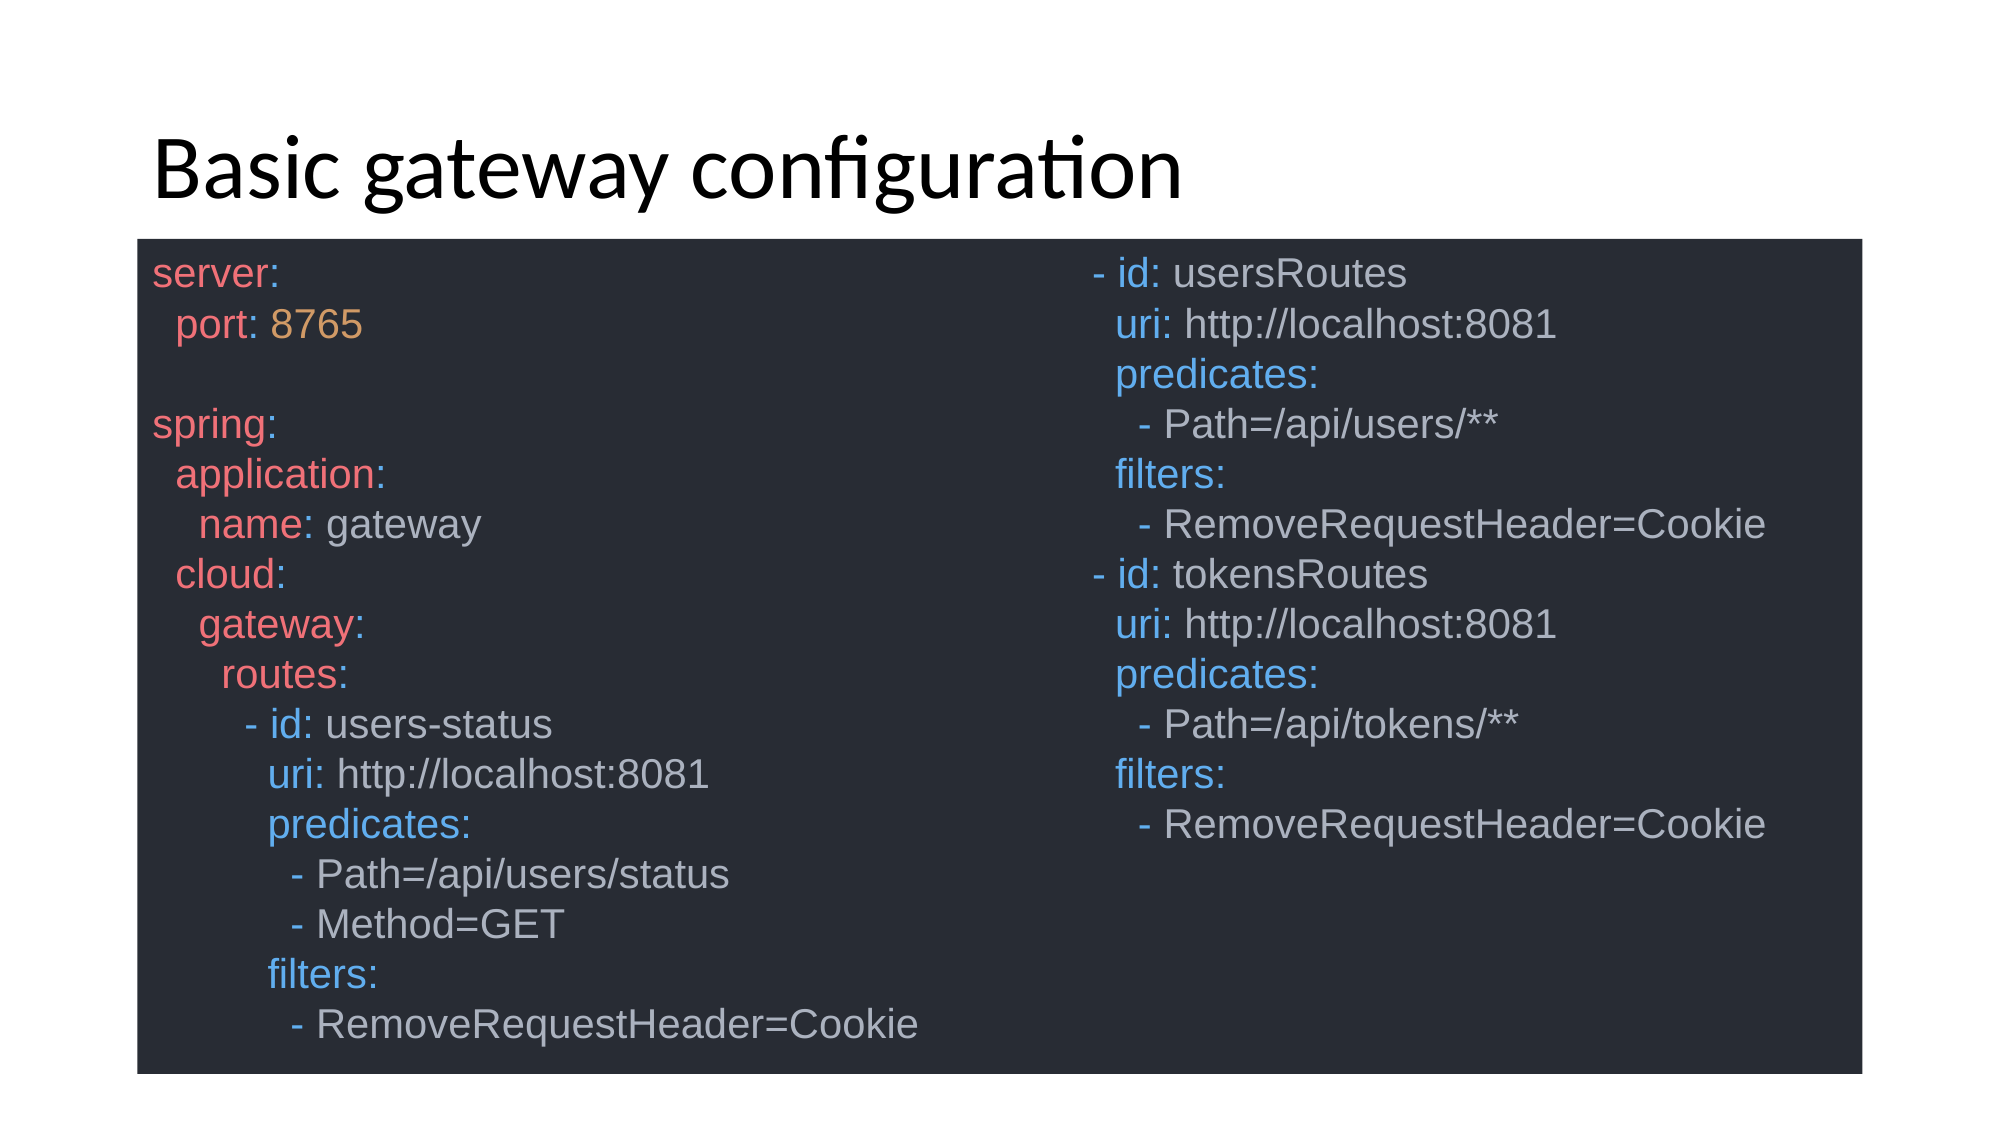

# Basic gateway configuration
server:
  port: 8765
spring:
  application:
    name: gateway
  cloud:
    gateway:
      routes:
        - id: users-status
          uri: http://localhost:8081
          predicates:
            - Path=/api/users/status
            - Method=GET
          filters:
            - RemoveRequestHeader=Cookie
        - id: usersRoutes
          uri: http://localhost:8081
          predicates:
            - Path=/api/users/**
          filters:
            - RemoveRequestHeader=Cookie
        - id: tokensRoutes
          uri: http://localhost:8081
          predicates:
            - Path=/api/tokens/**
          filters:
            - RemoveRequestHeader=Cookie